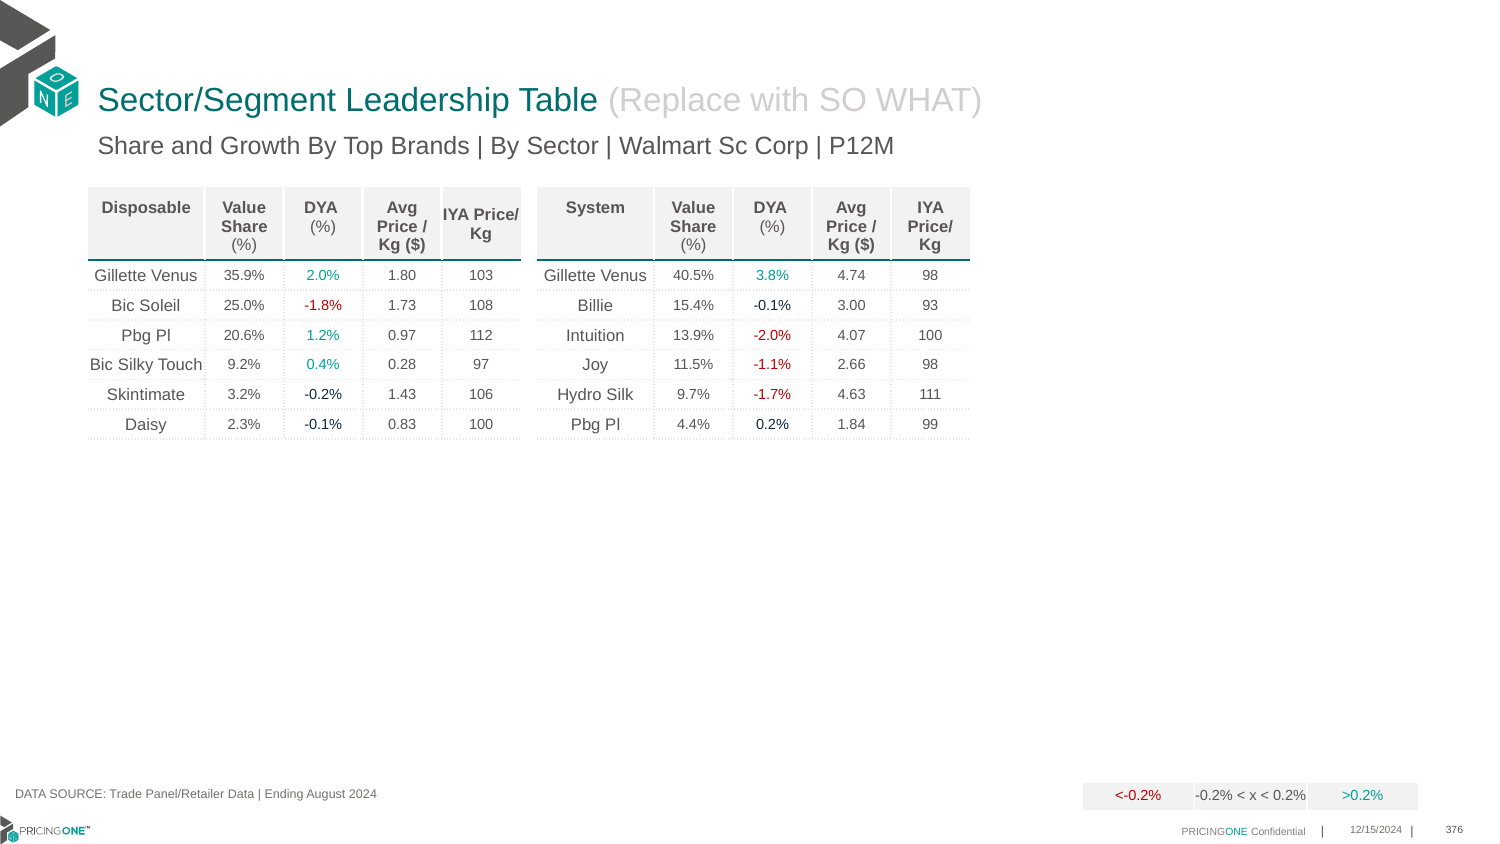

# Sector/Segment Leadership Table (Replace with SO WHAT)
Share and Growth By Top Brands | By Sector | Walmart Sc Corp | P12M
| Disposable | Value Share (%) | DYA (%) | Avg Price /Kg ($) | IYA Price/ Kg |
| --- | --- | --- | --- | --- |
| Gillette Venus | 35.9% | 2.0% | 1.80 | 103 |
| Bic Soleil | 25.0% | -1.8% | 1.73 | 108 |
| Pbg Pl | 20.6% | 1.2% | 0.97 | 112 |
| Bic Silky Touch | 9.2% | 0.4% | 0.28 | 97 |
| Skintimate | 3.2% | -0.2% | 1.43 | 106 |
| Daisy | 2.3% | -0.1% | 0.83 | 100 |
| System | Value Share (%) | DYA (%) | Avg Price /Kg ($) | IYA Price/Kg |
| --- | --- | --- | --- | --- |
| Gillette Venus | 40.5% | 3.8% | 4.74 | 98 |
| Billie | 15.4% | -0.1% | 3.00 | 93 |
| Intuition | 13.9% | -2.0% | 4.07 | 100 |
| Joy | 11.5% | -1.1% | 2.66 | 98 |
| Hydro Silk | 9.7% | -1.7% | 4.63 | 111 |
| Pbg Pl | 4.4% | 0.2% | 1.84 | 99 |
DATA SOURCE: Trade Panel/Retailer Data | Ending August 2024
| <-0.2% | -0.2% < x < 0.2% | >0.2% |
| --- | --- | --- |

12/15/2024
376